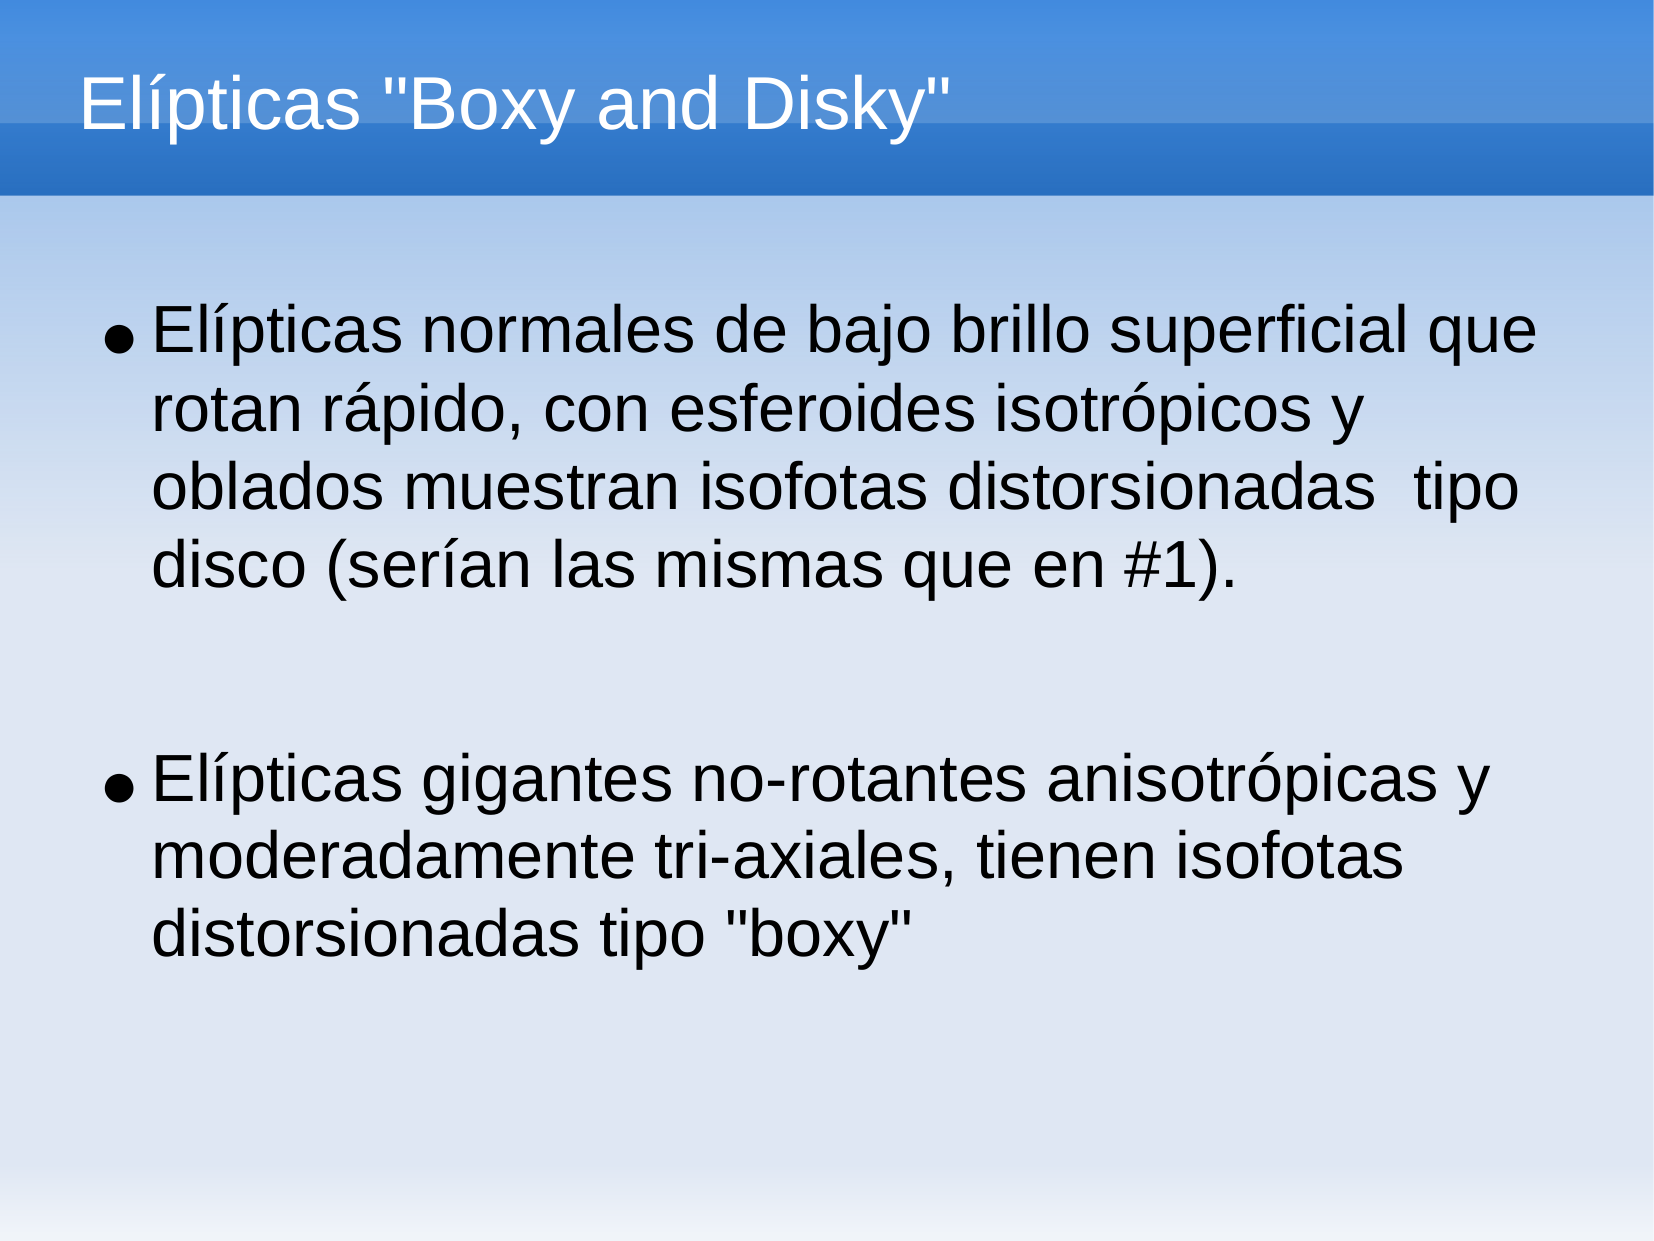

# Elípticas "Boxy and Disky"
Elípticas normales de bajo brillo superficial que rotan rápido, con esferoides isotrópicos y oblados muestran isofotas distorsionadas  tipo disco (serían las mismas que en #1).

Elípticas gigantes no-rotantes anisotrópicas y moderadamente tri-axiales, tienen isofotas distorsionadas tipo "boxy"